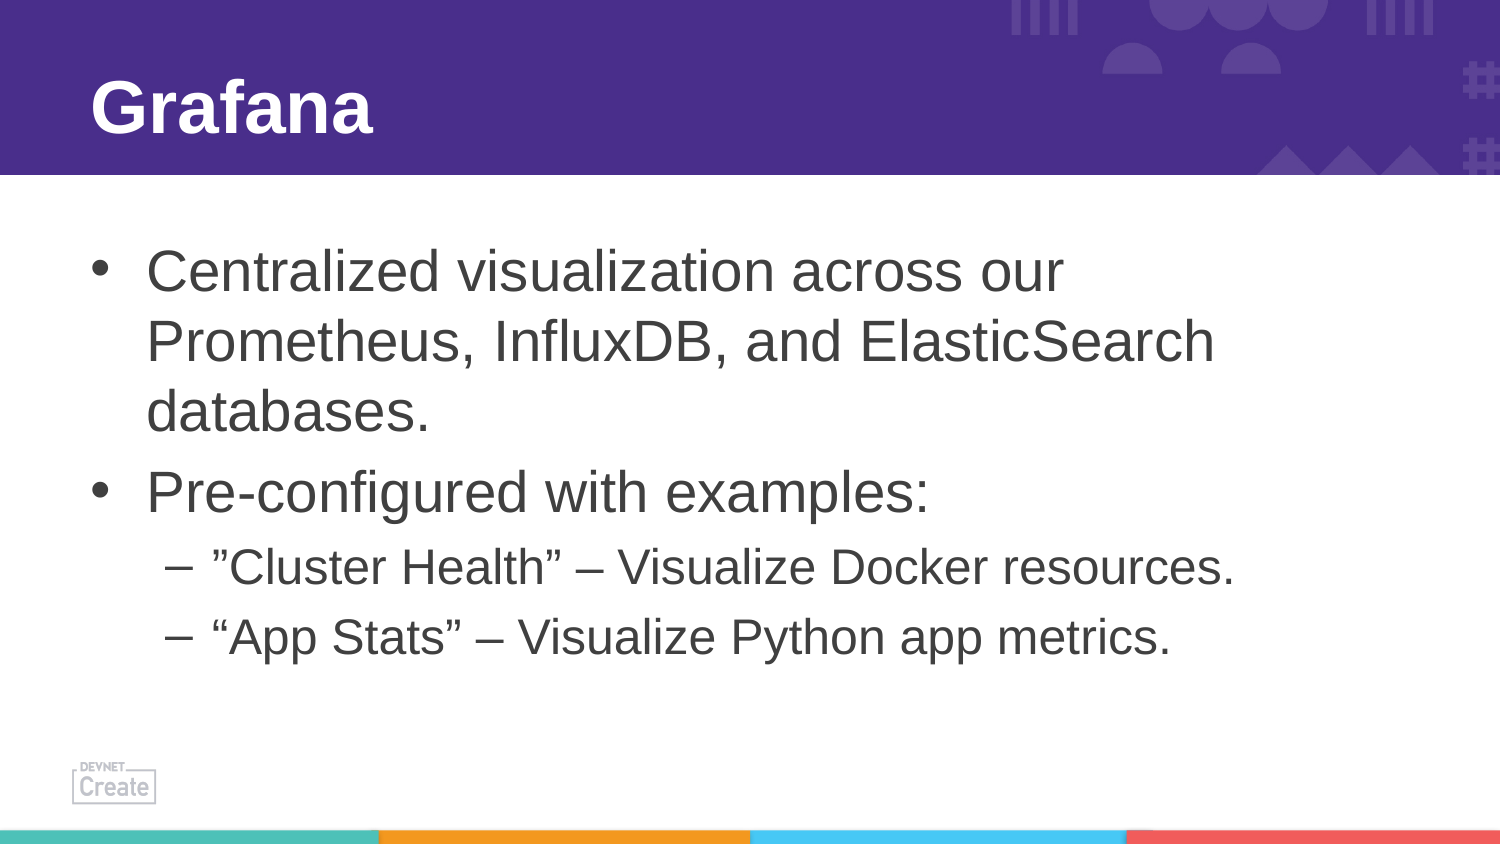

# Grafana
Centralized visualization across our Prometheus, InfluxDB, and ElasticSearch databases.
Pre-configured with examples:
”Cluster Health” – Visualize Docker resources.
“App Stats” – Visualize Python app metrics.